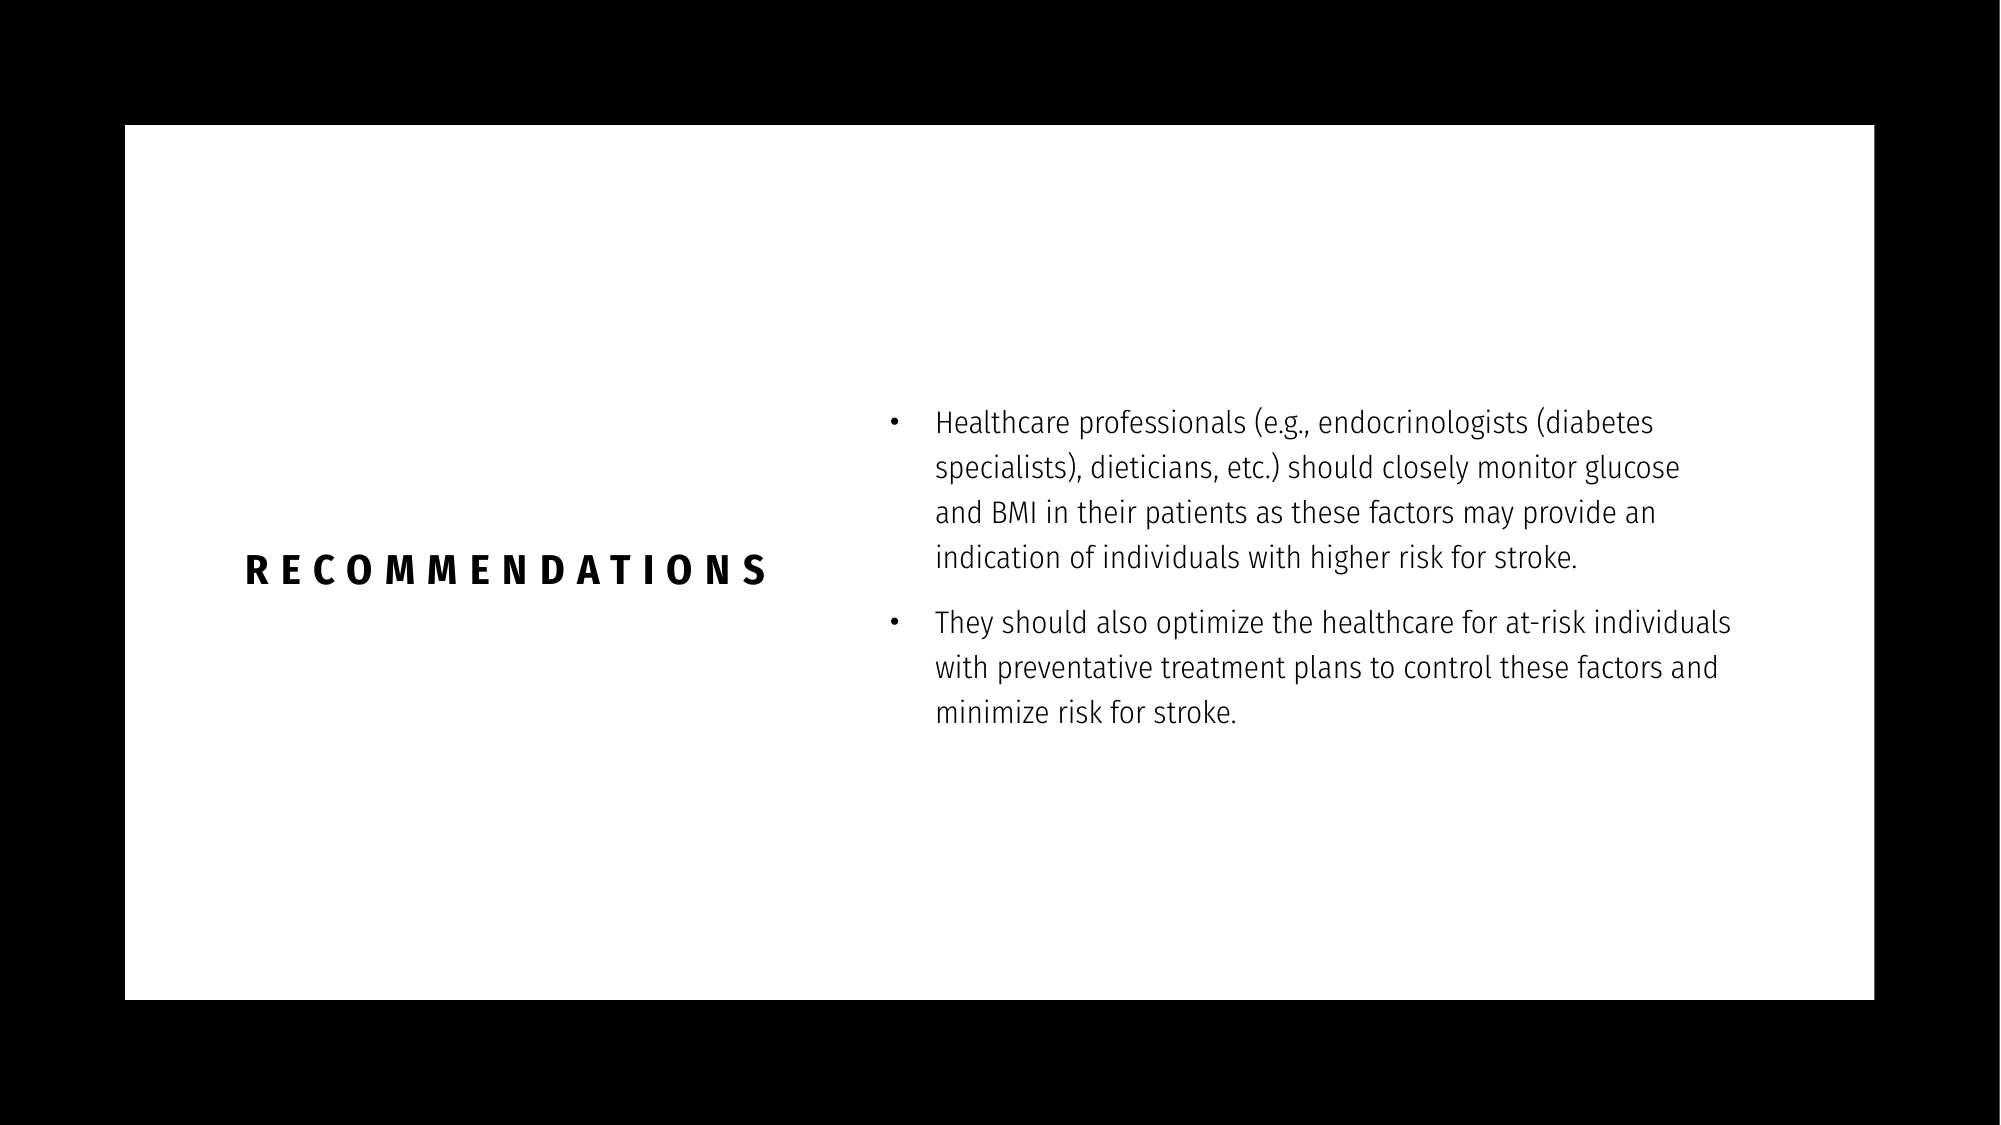

# Recommendations
Healthcare professionals (e.g., endocrinologists (diabetes specialists), dieticians, etc.) should closely monitor glucose and BMI in their patients as these factors may provide an indication of individuals with higher risk for stroke.
They should also optimize the healthcare for at-risk individuals with preventative treatment plans to control these factors and minimize risk for stroke.